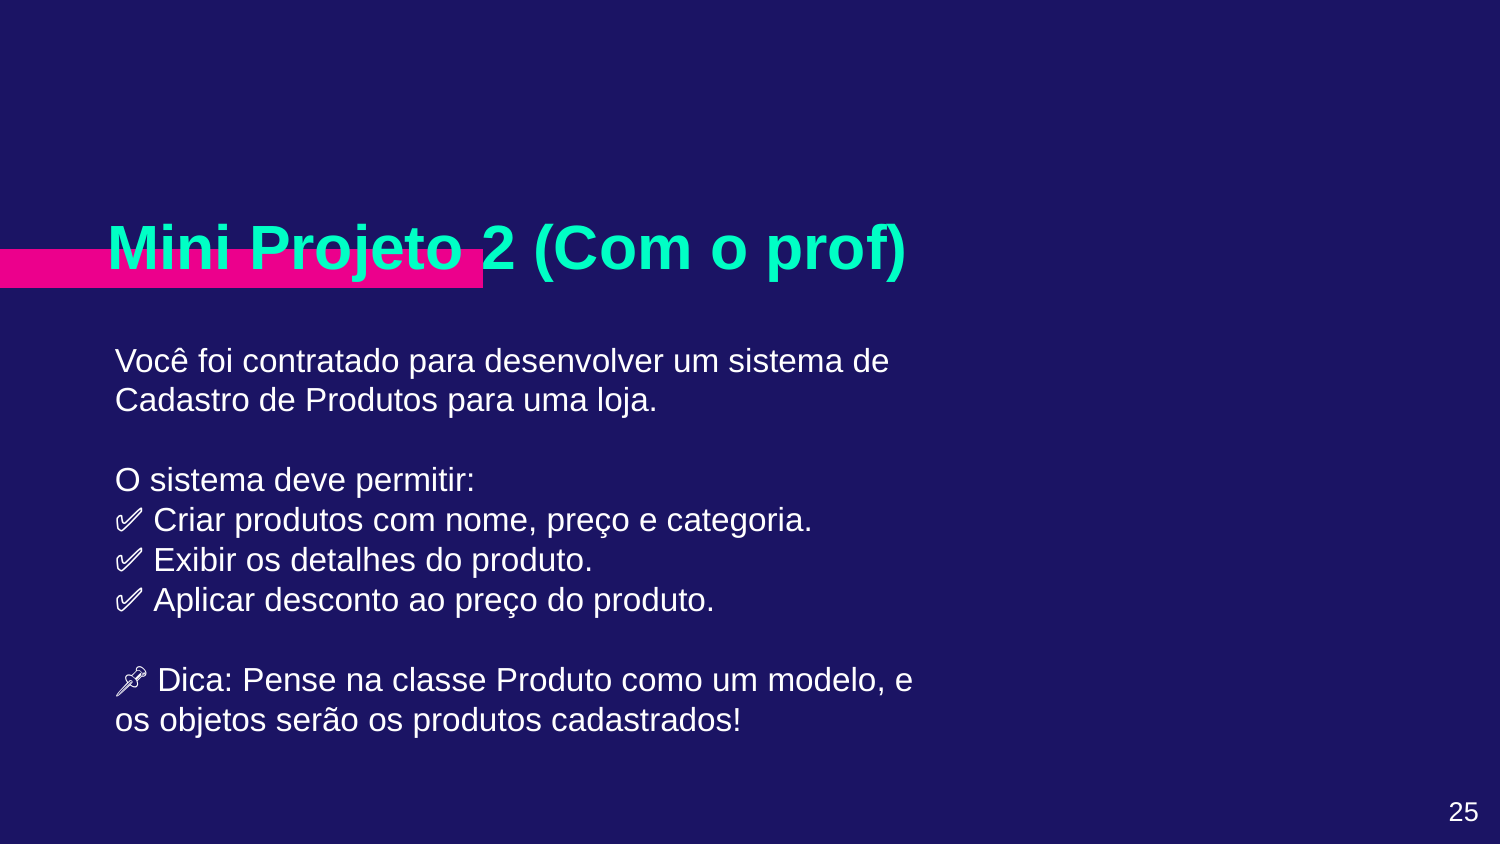

# Mini Projeto 2 (Com o prof)
Você foi contratado para desenvolver um sistema de Cadastro de Produtos para uma loja.

O sistema deve permitir:
✅ Criar produtos com nome, preço e categoria.
✅ Exibir os detalhes do produto.
✅ Aplicar desconto ao preço do produto.

📌 Dica: Pense na classe Produto como um modelo, e os objetos serão os produtos cadastrados!

25